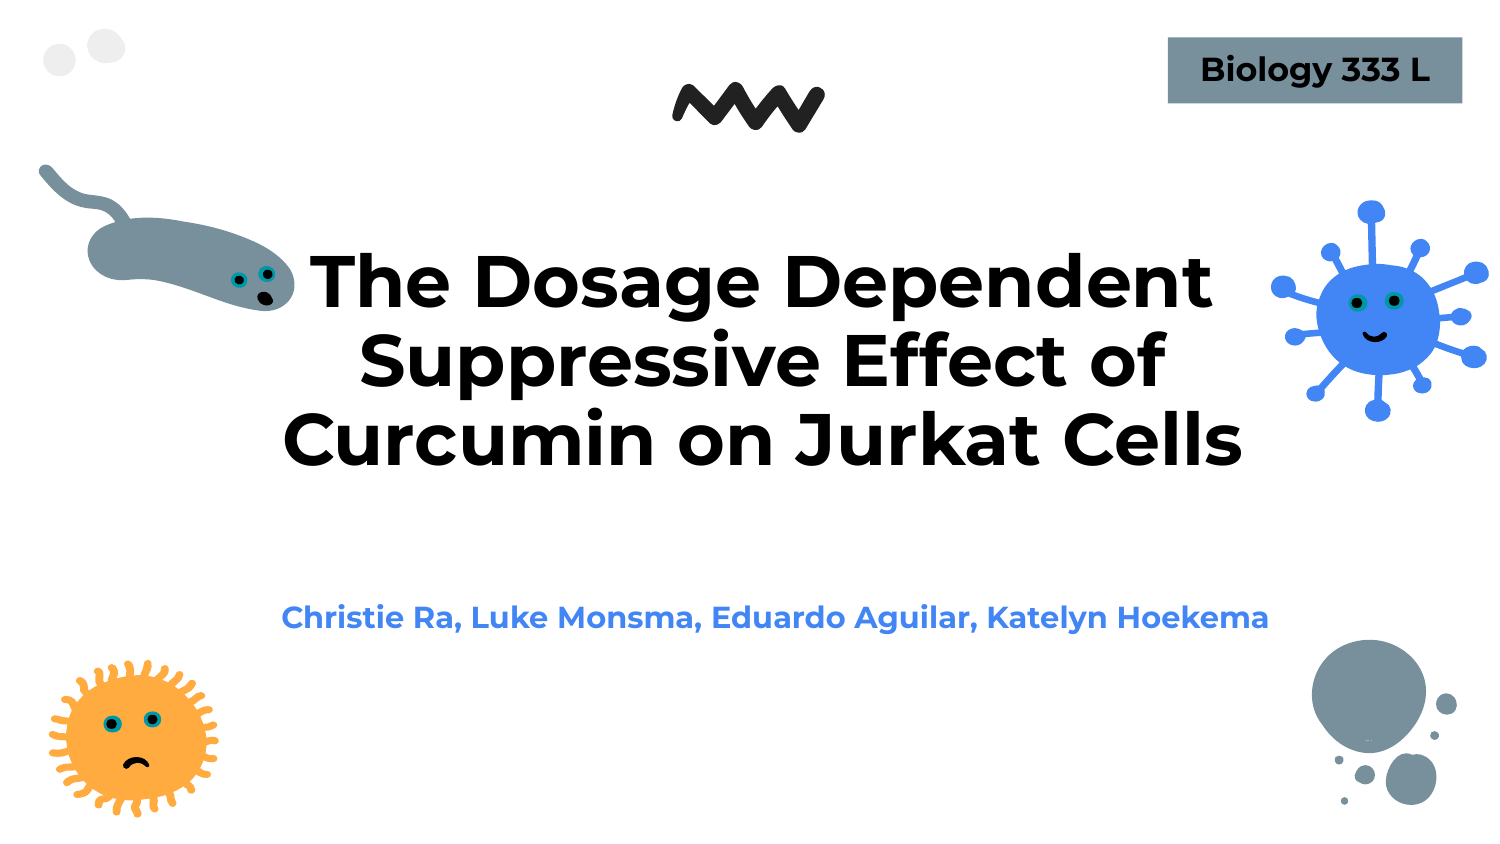

Biology 333 L

# The Dosage Dependent Suppressive Effect of Curcumin on Jurkat Cells
Christie Ra, Luke Monsma, Eduardo Aguilar, Katelyn Hoekema